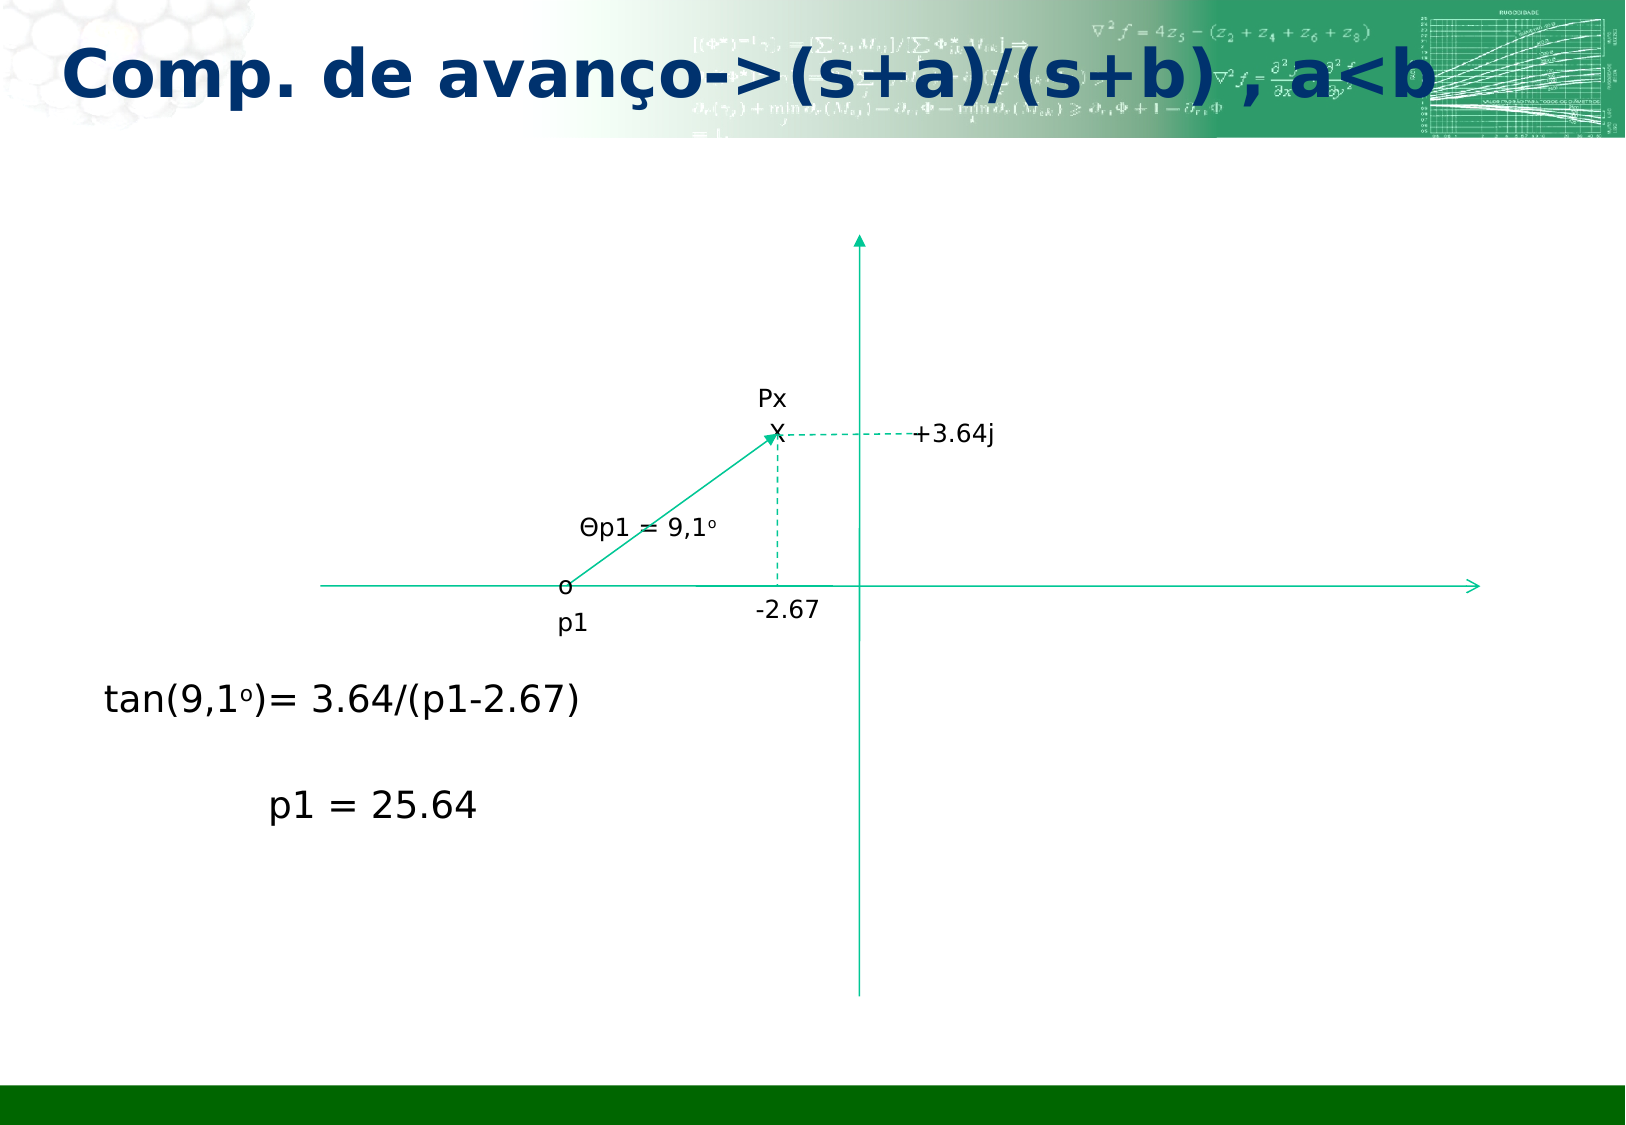

# Comp. de avanço->(s+a)/(s+b) , a<b
Px
X
+3.64j
Θp1 = 9,1o
o
-2.67
p1
tan(9,1o)= 3.64/(p1-2.67)
p1 = 25.64